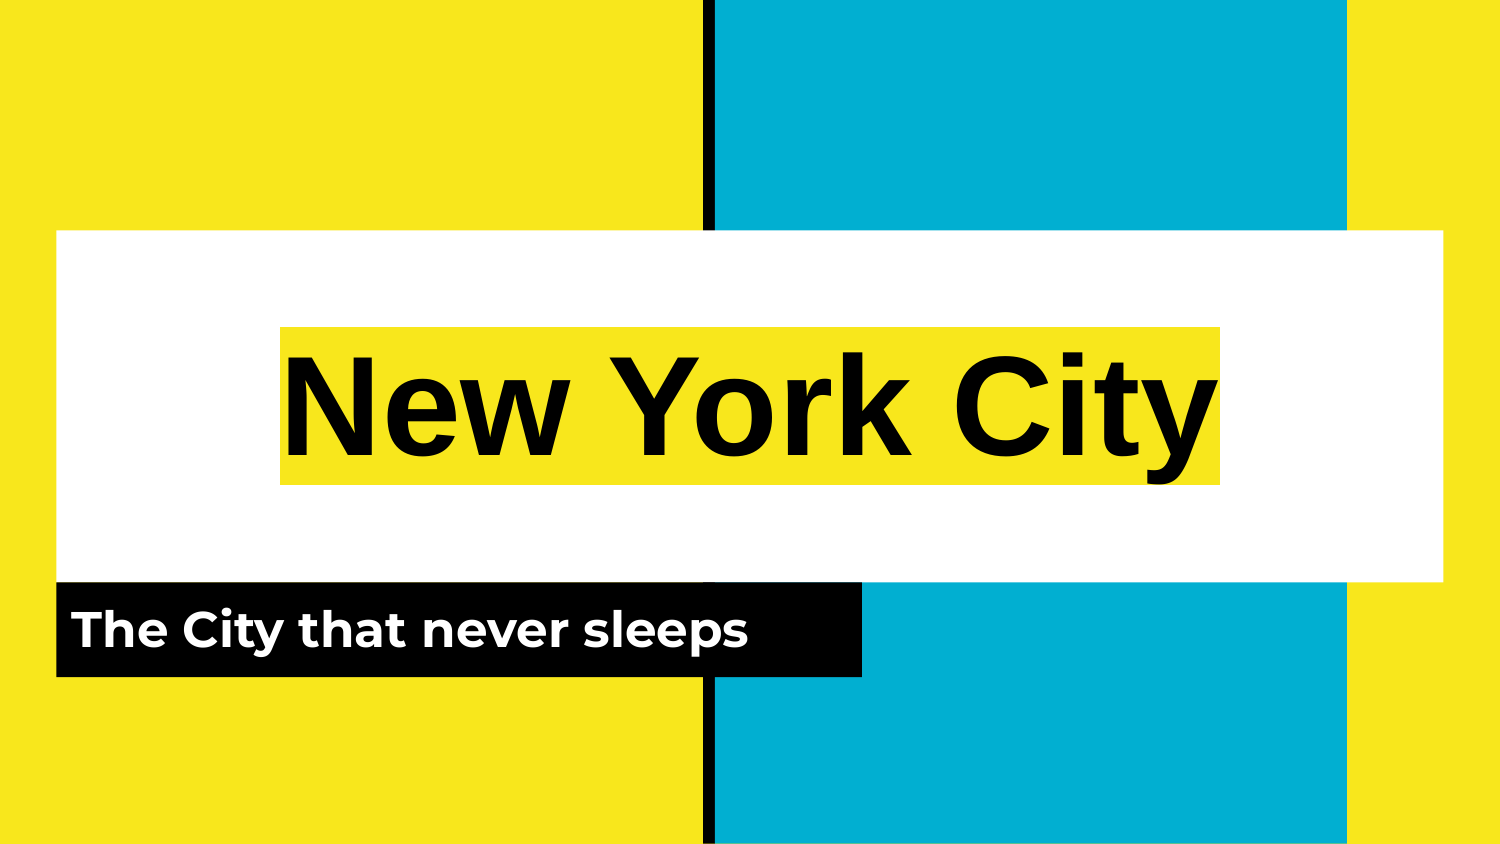

# New York City
The City that never sleeps